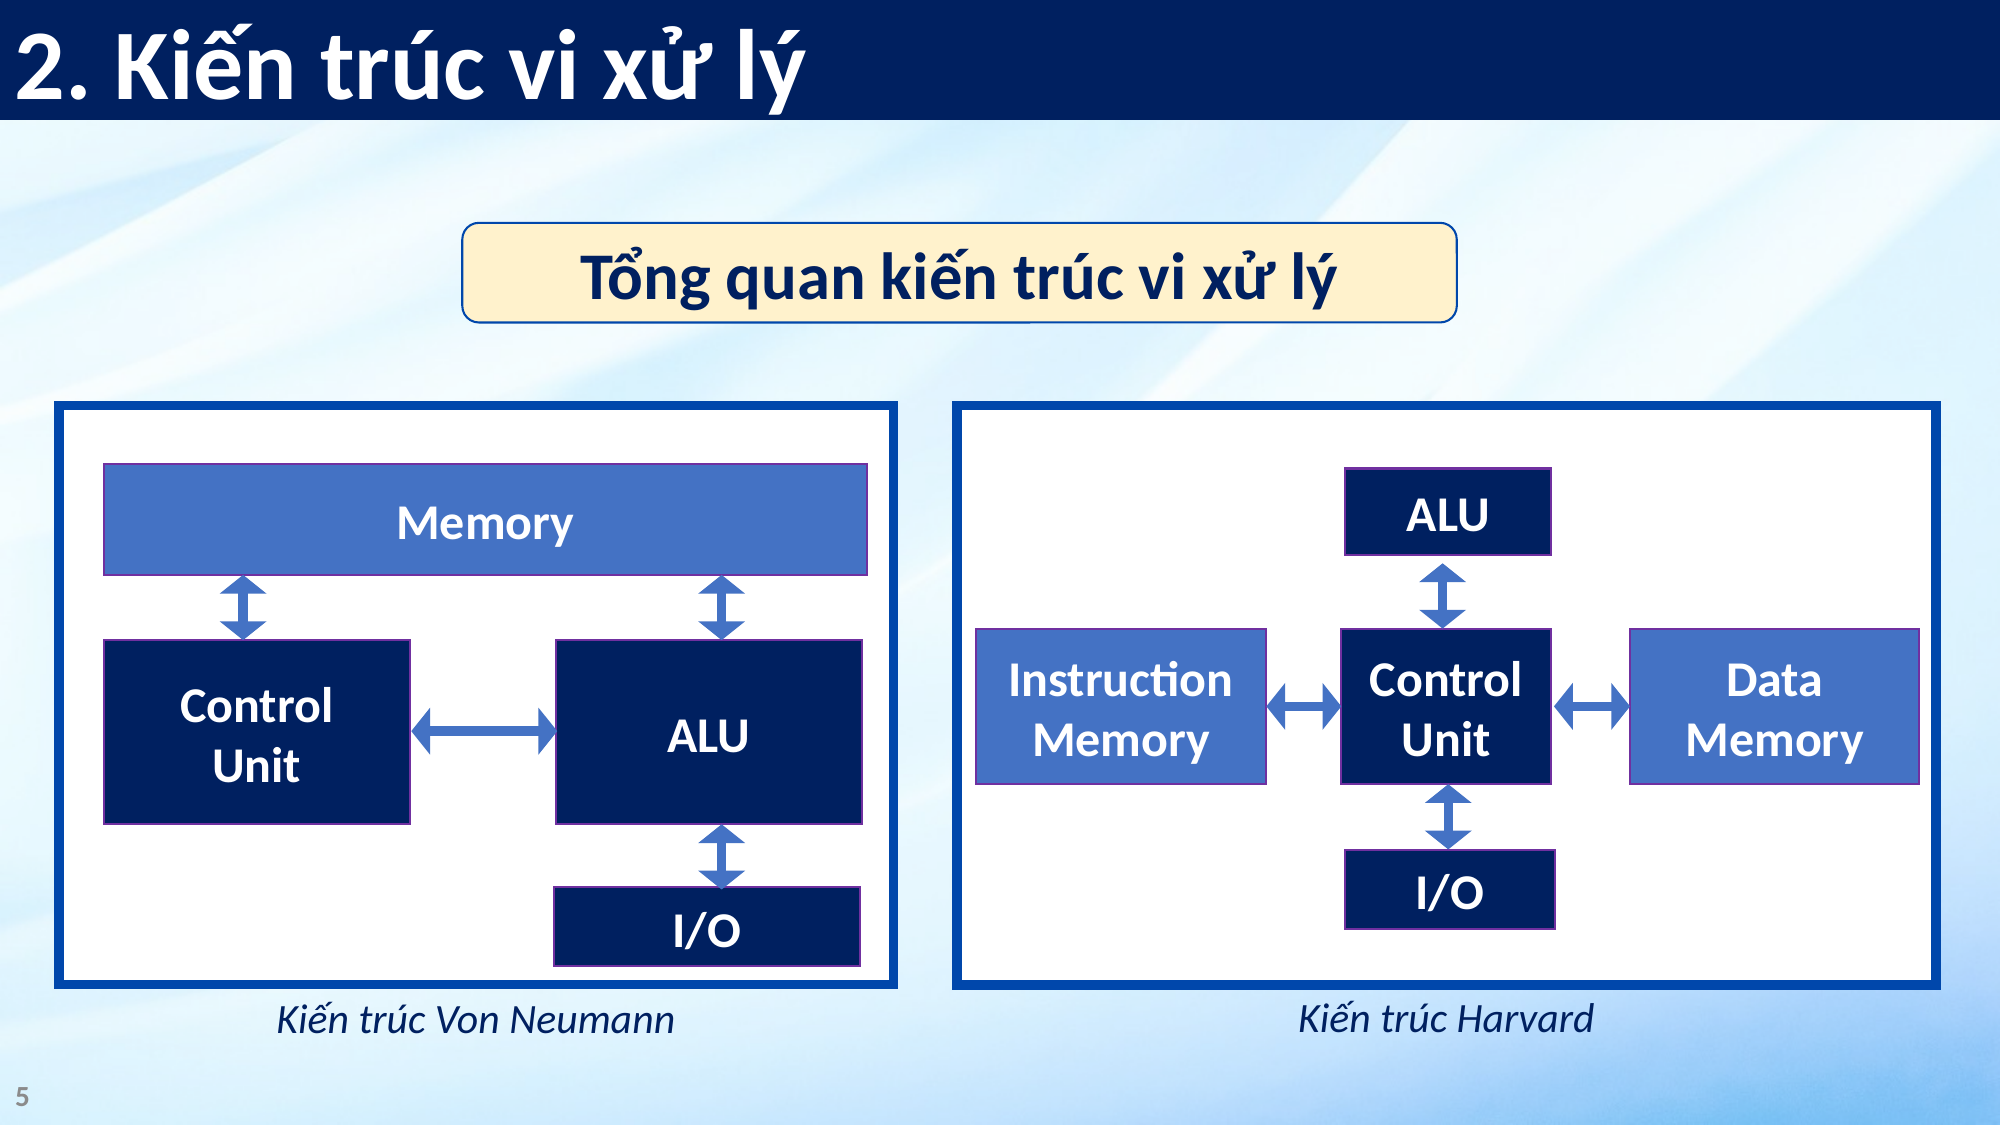

2. Kiến trúc vi xử lý
Tổng quan kiến trúc vi xử lý

Memory
Control
Unit
ALU
I/O
Kiến trúc Von Neumann

ALU
Instruction
Memory
Control
Unit
Data
Memory
I/O
Kiến trúc Harvard
5